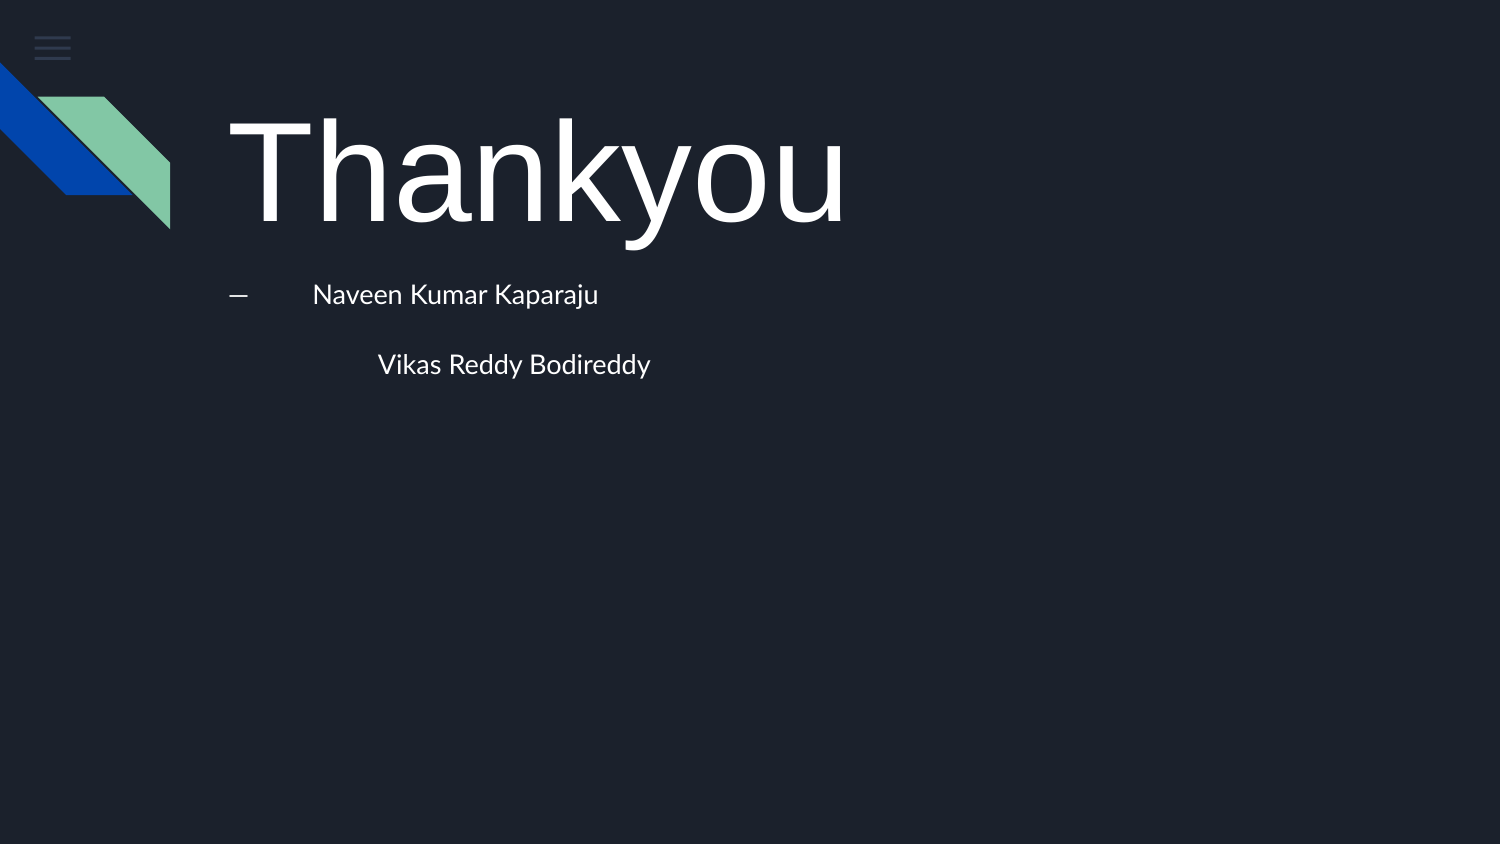

# Thankyou
—         Naveen Kumar Kaparaju
	Vikas Reddy Bodireddy